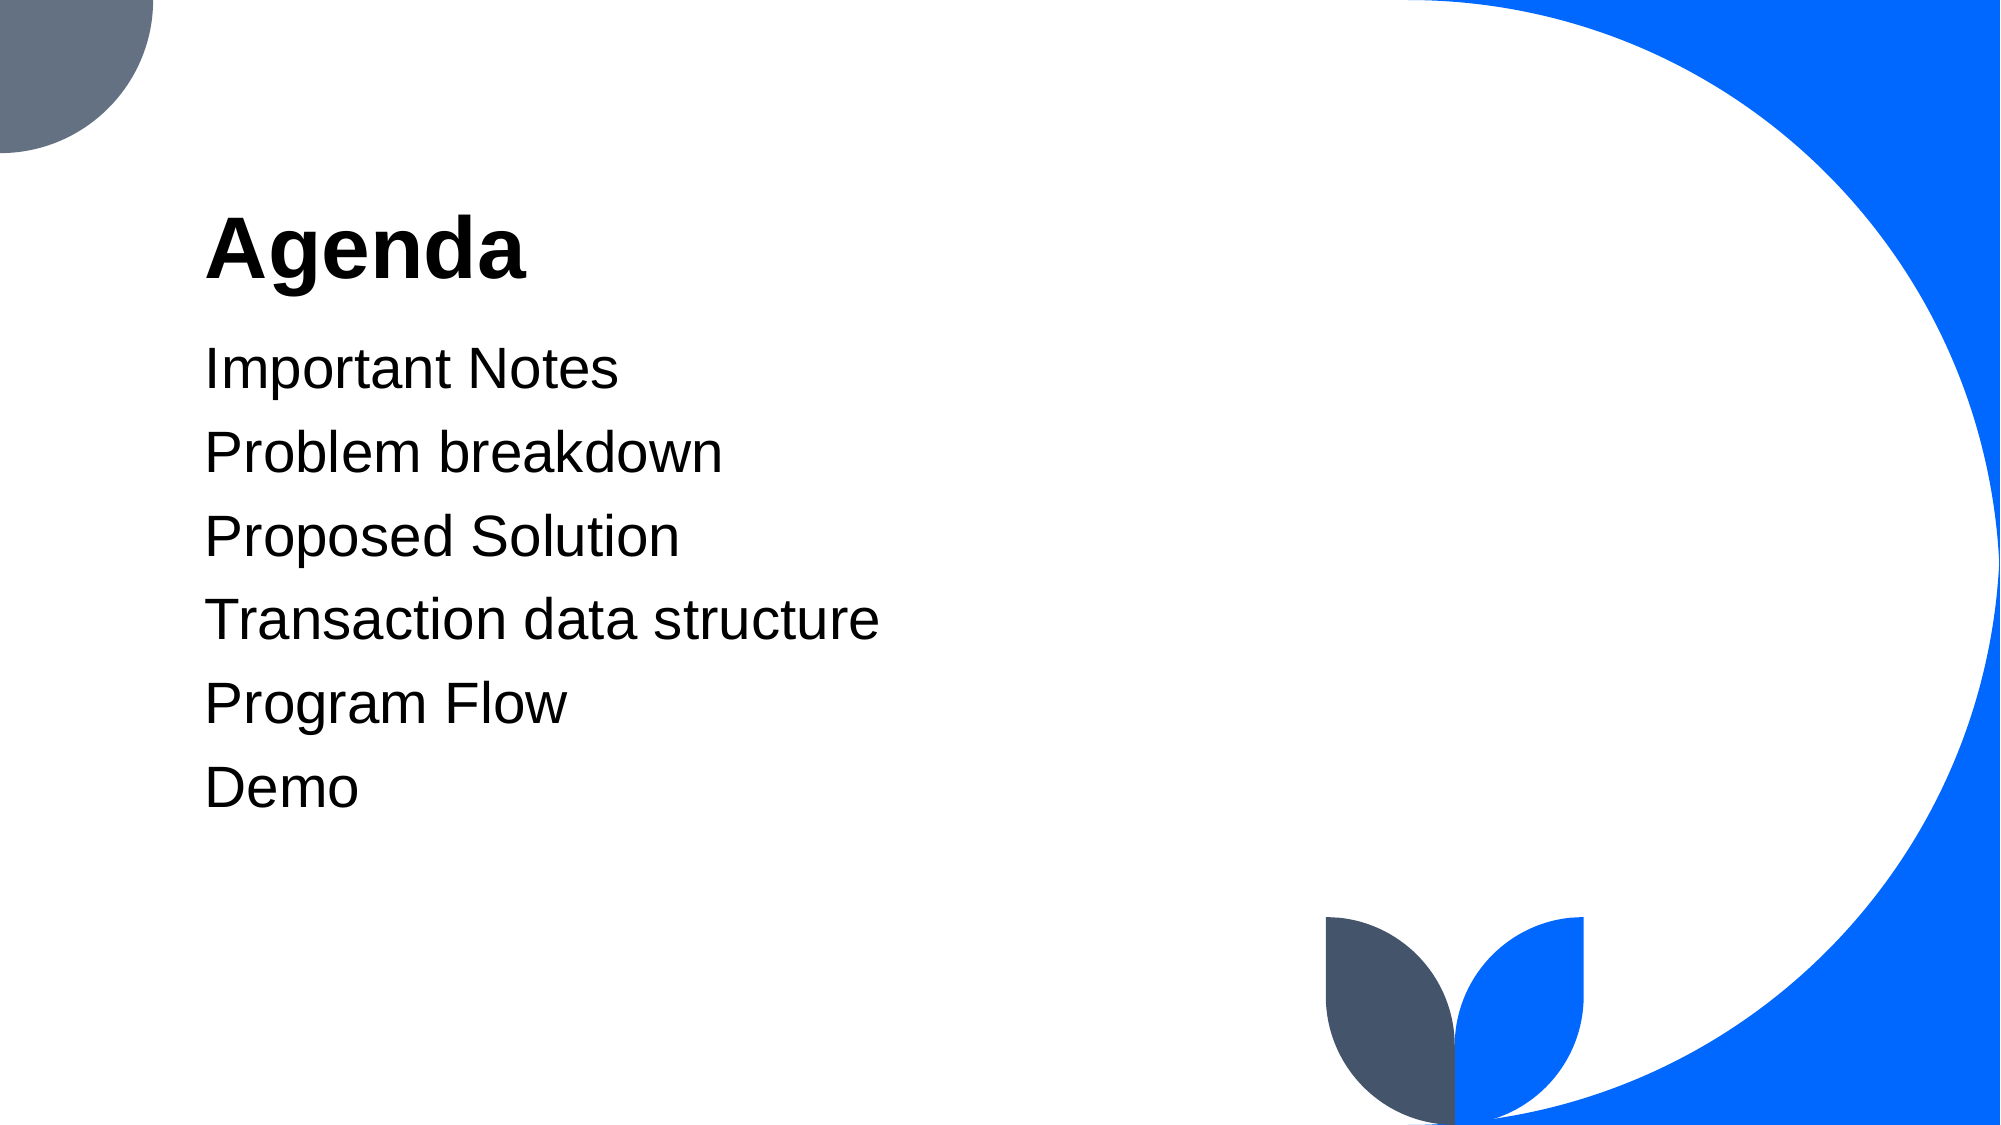

# Agenda
Important Notes
Problem breakdown
Proposed Solution
Transaction data structure
Program Flow
Demo